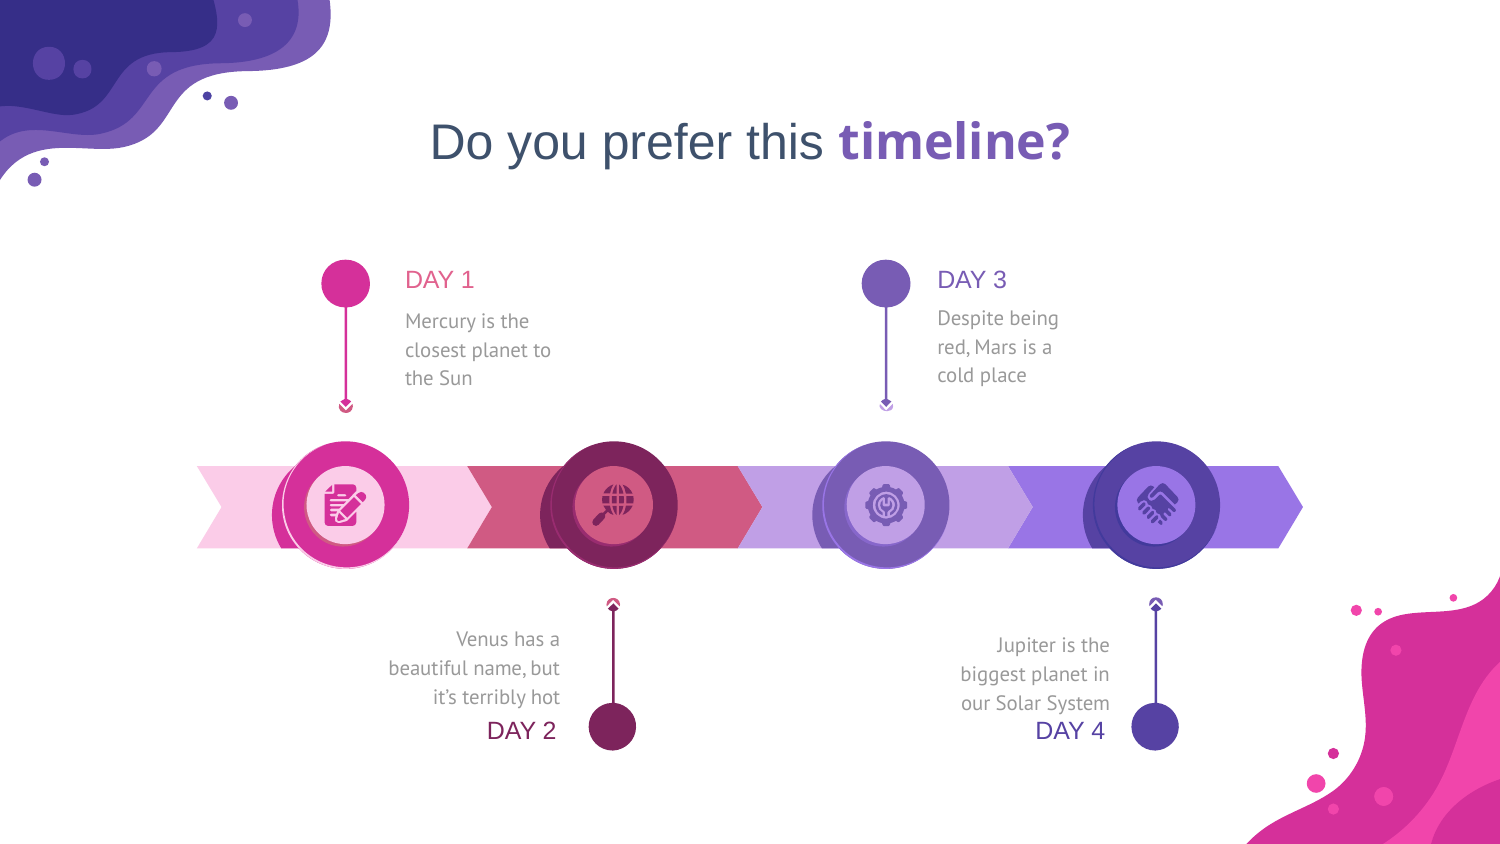

# Do you prefer this timeline?
DAY 1
DAY 3

Despite being red, Mars is a cold place
Mercury is the closest planet to the Sun

Venus has a beautiful name, but it’s terribly hot
Jupiter is the biggest planet in our Solar System
DAY 4
DAY 2